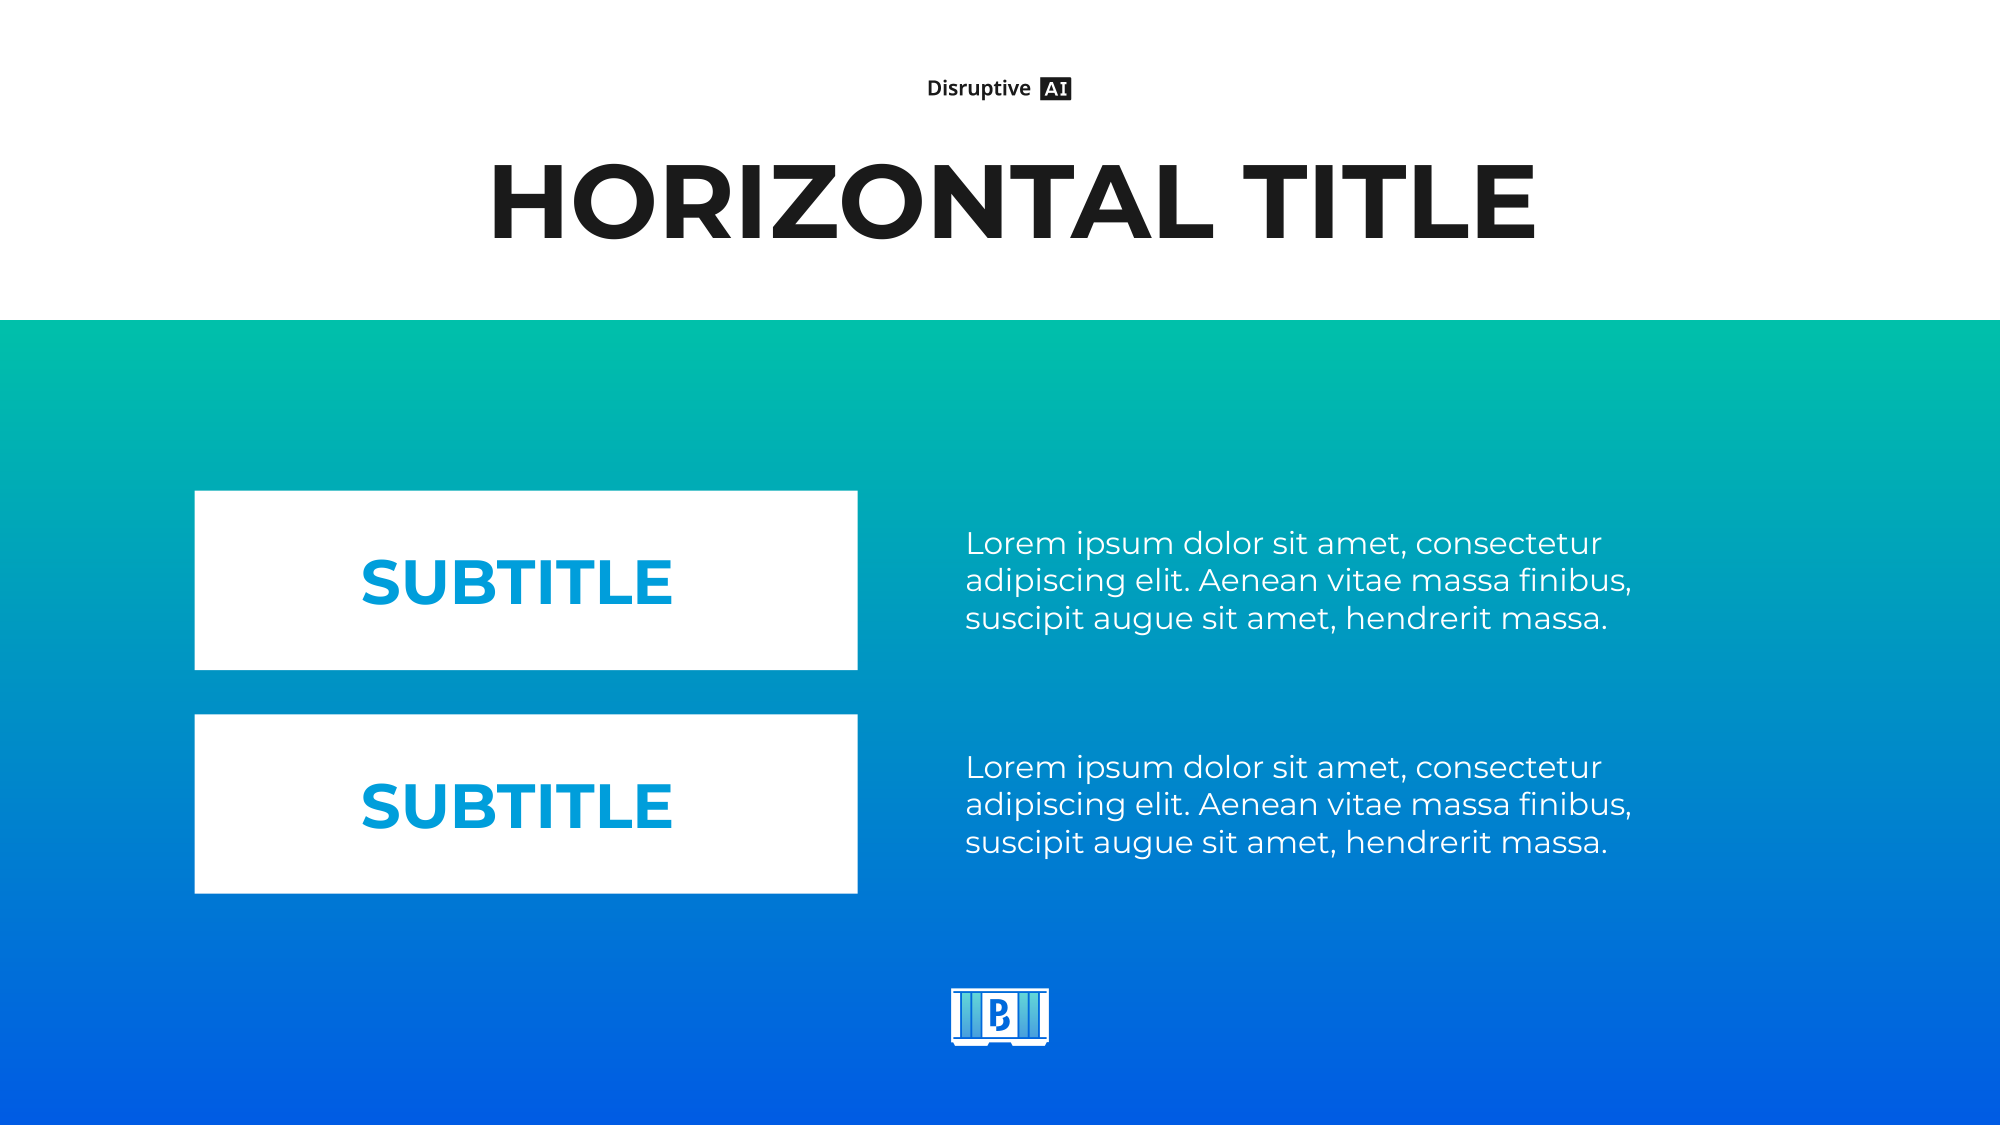

HORIZONTAL TITLE

Lorem ipsum dolor sit amet, consectetur adipiscing elit. Aenean vitae massa finibus, suscipit augue sit amet, hendrerit massa.
SUBTITLE

Lorem ipsum dolor sit amet, consectetur adipiscing elit. Aenean vitae massa finibus, suscipit augue sit amet, hendrerit massa.
SUBTITLE